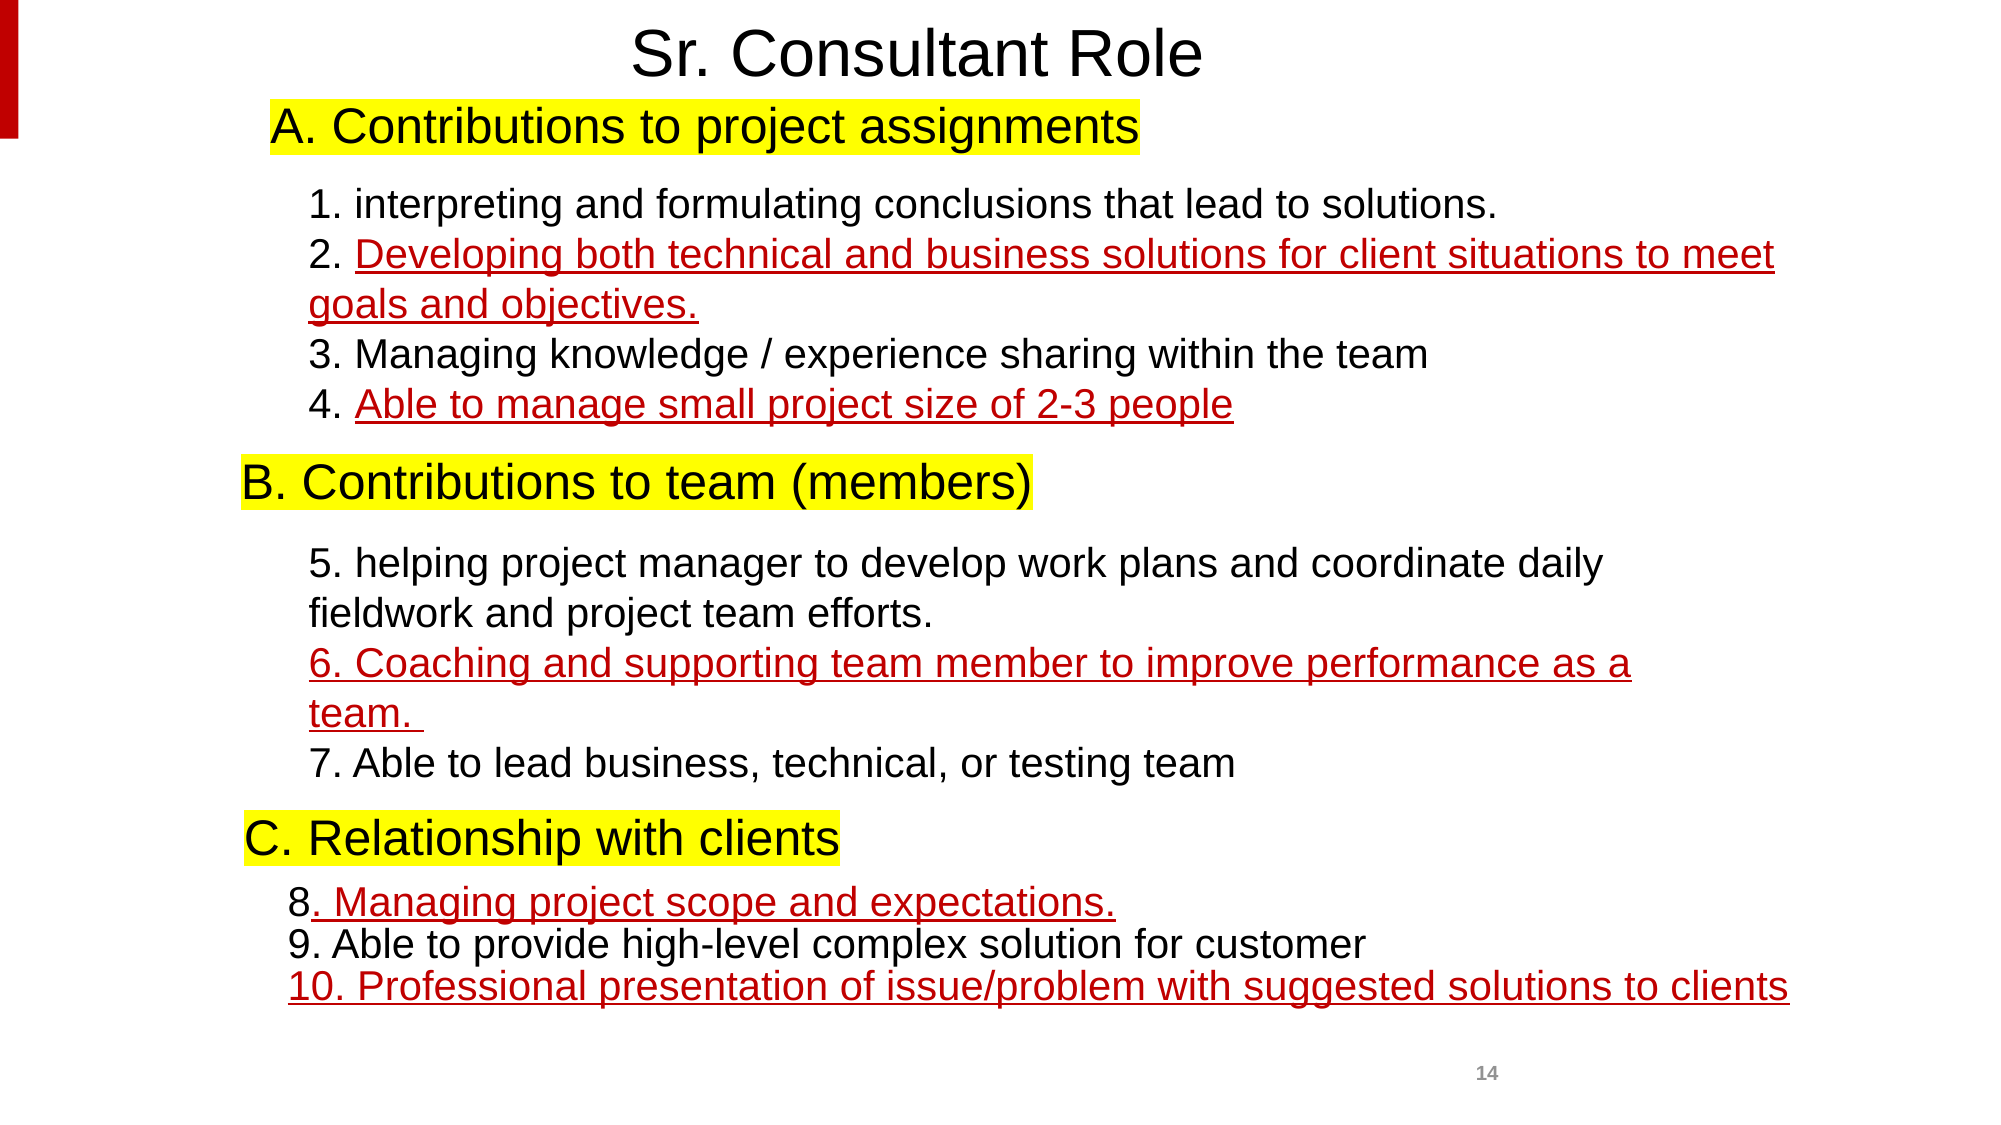

Sr. Consultant Role
A. Contributions to project assignments
1. interpreting and formulating conclusions that lead to solutions.
2. Developing both technical and business solutions for client situations to meet goals and objectives.
3. Managing knowledge / experience sharing within the team
4. Able to manage small project size of 2-3 people
B. Contributions to team (members)
5. helping project manager to develop work plans and coordinate daily fieldwork and project team efforts.
6. Coaching and supporting team member to improve performance as a team.
7. Able to lead business, technical, or testing team
C. Relationship with clients
8. Managing project scope and expectations.
9. Able to provide high-level complex solution for customer
10. Professional presentation of issue/problem with suggested solutions to clients
14